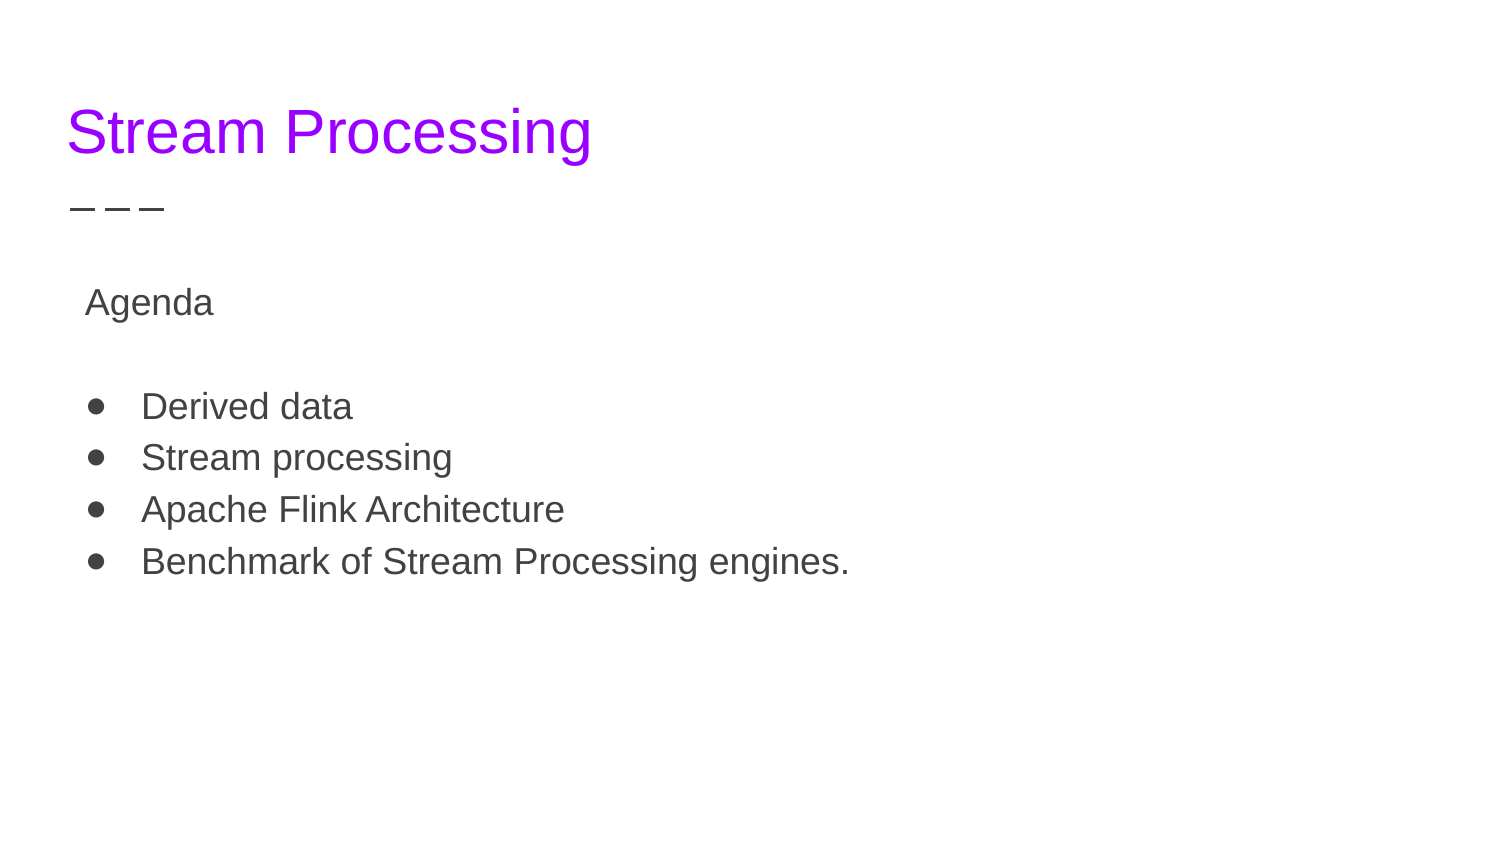

# Stream Processing
Agenda

Derived data
Stream processing
Apache Flink Architecture
Benchmark of Stream Processing engines.